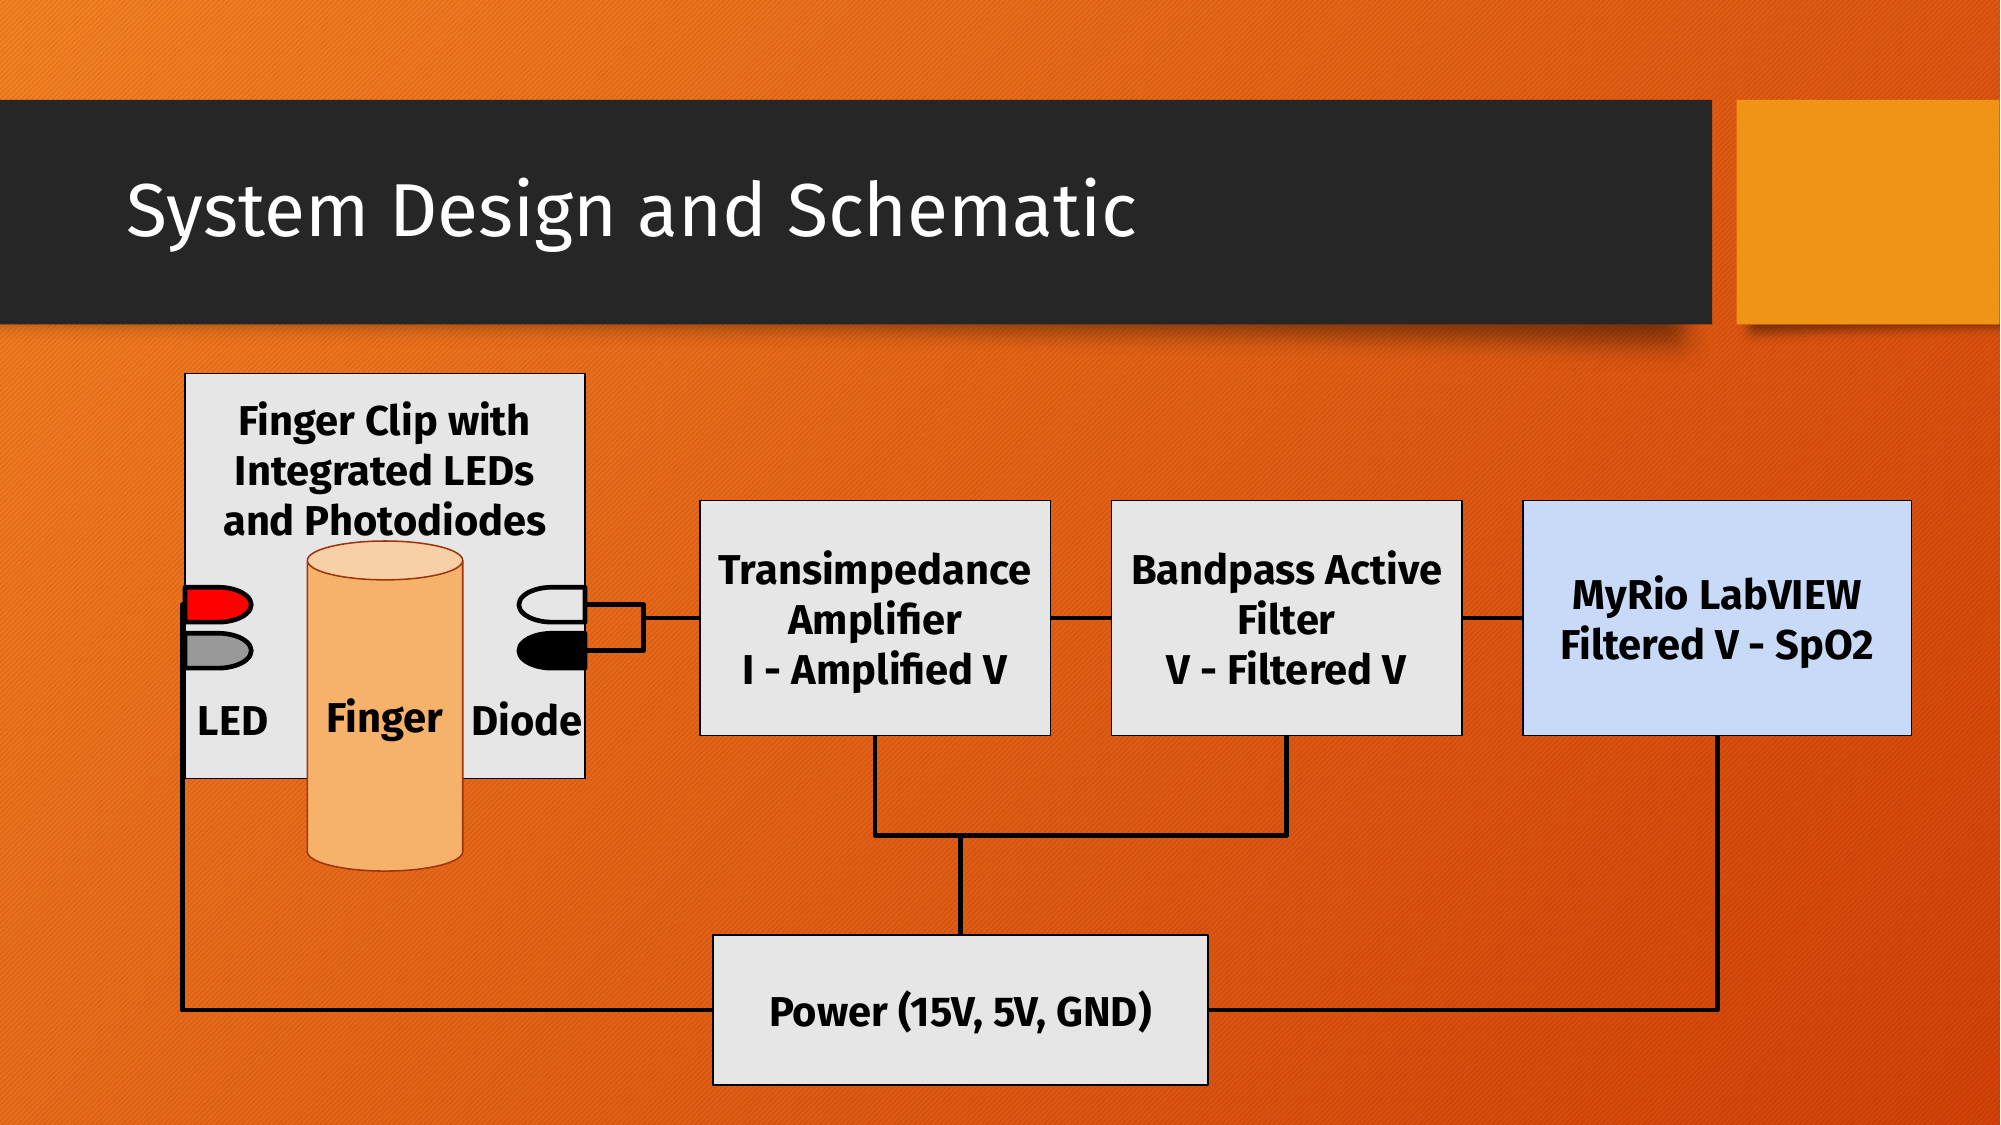

# System Design and Schematic

Finger Clip with Integrated LEDs and Photodiodes
Finger

LED
Diode
Transimpedance Amplifier
I - Amplified V
Bandpass Active Filter
V - Filtered V
MyRio LabVIEW
Filtered V - SpO2
Power (15V, 5V, GND)